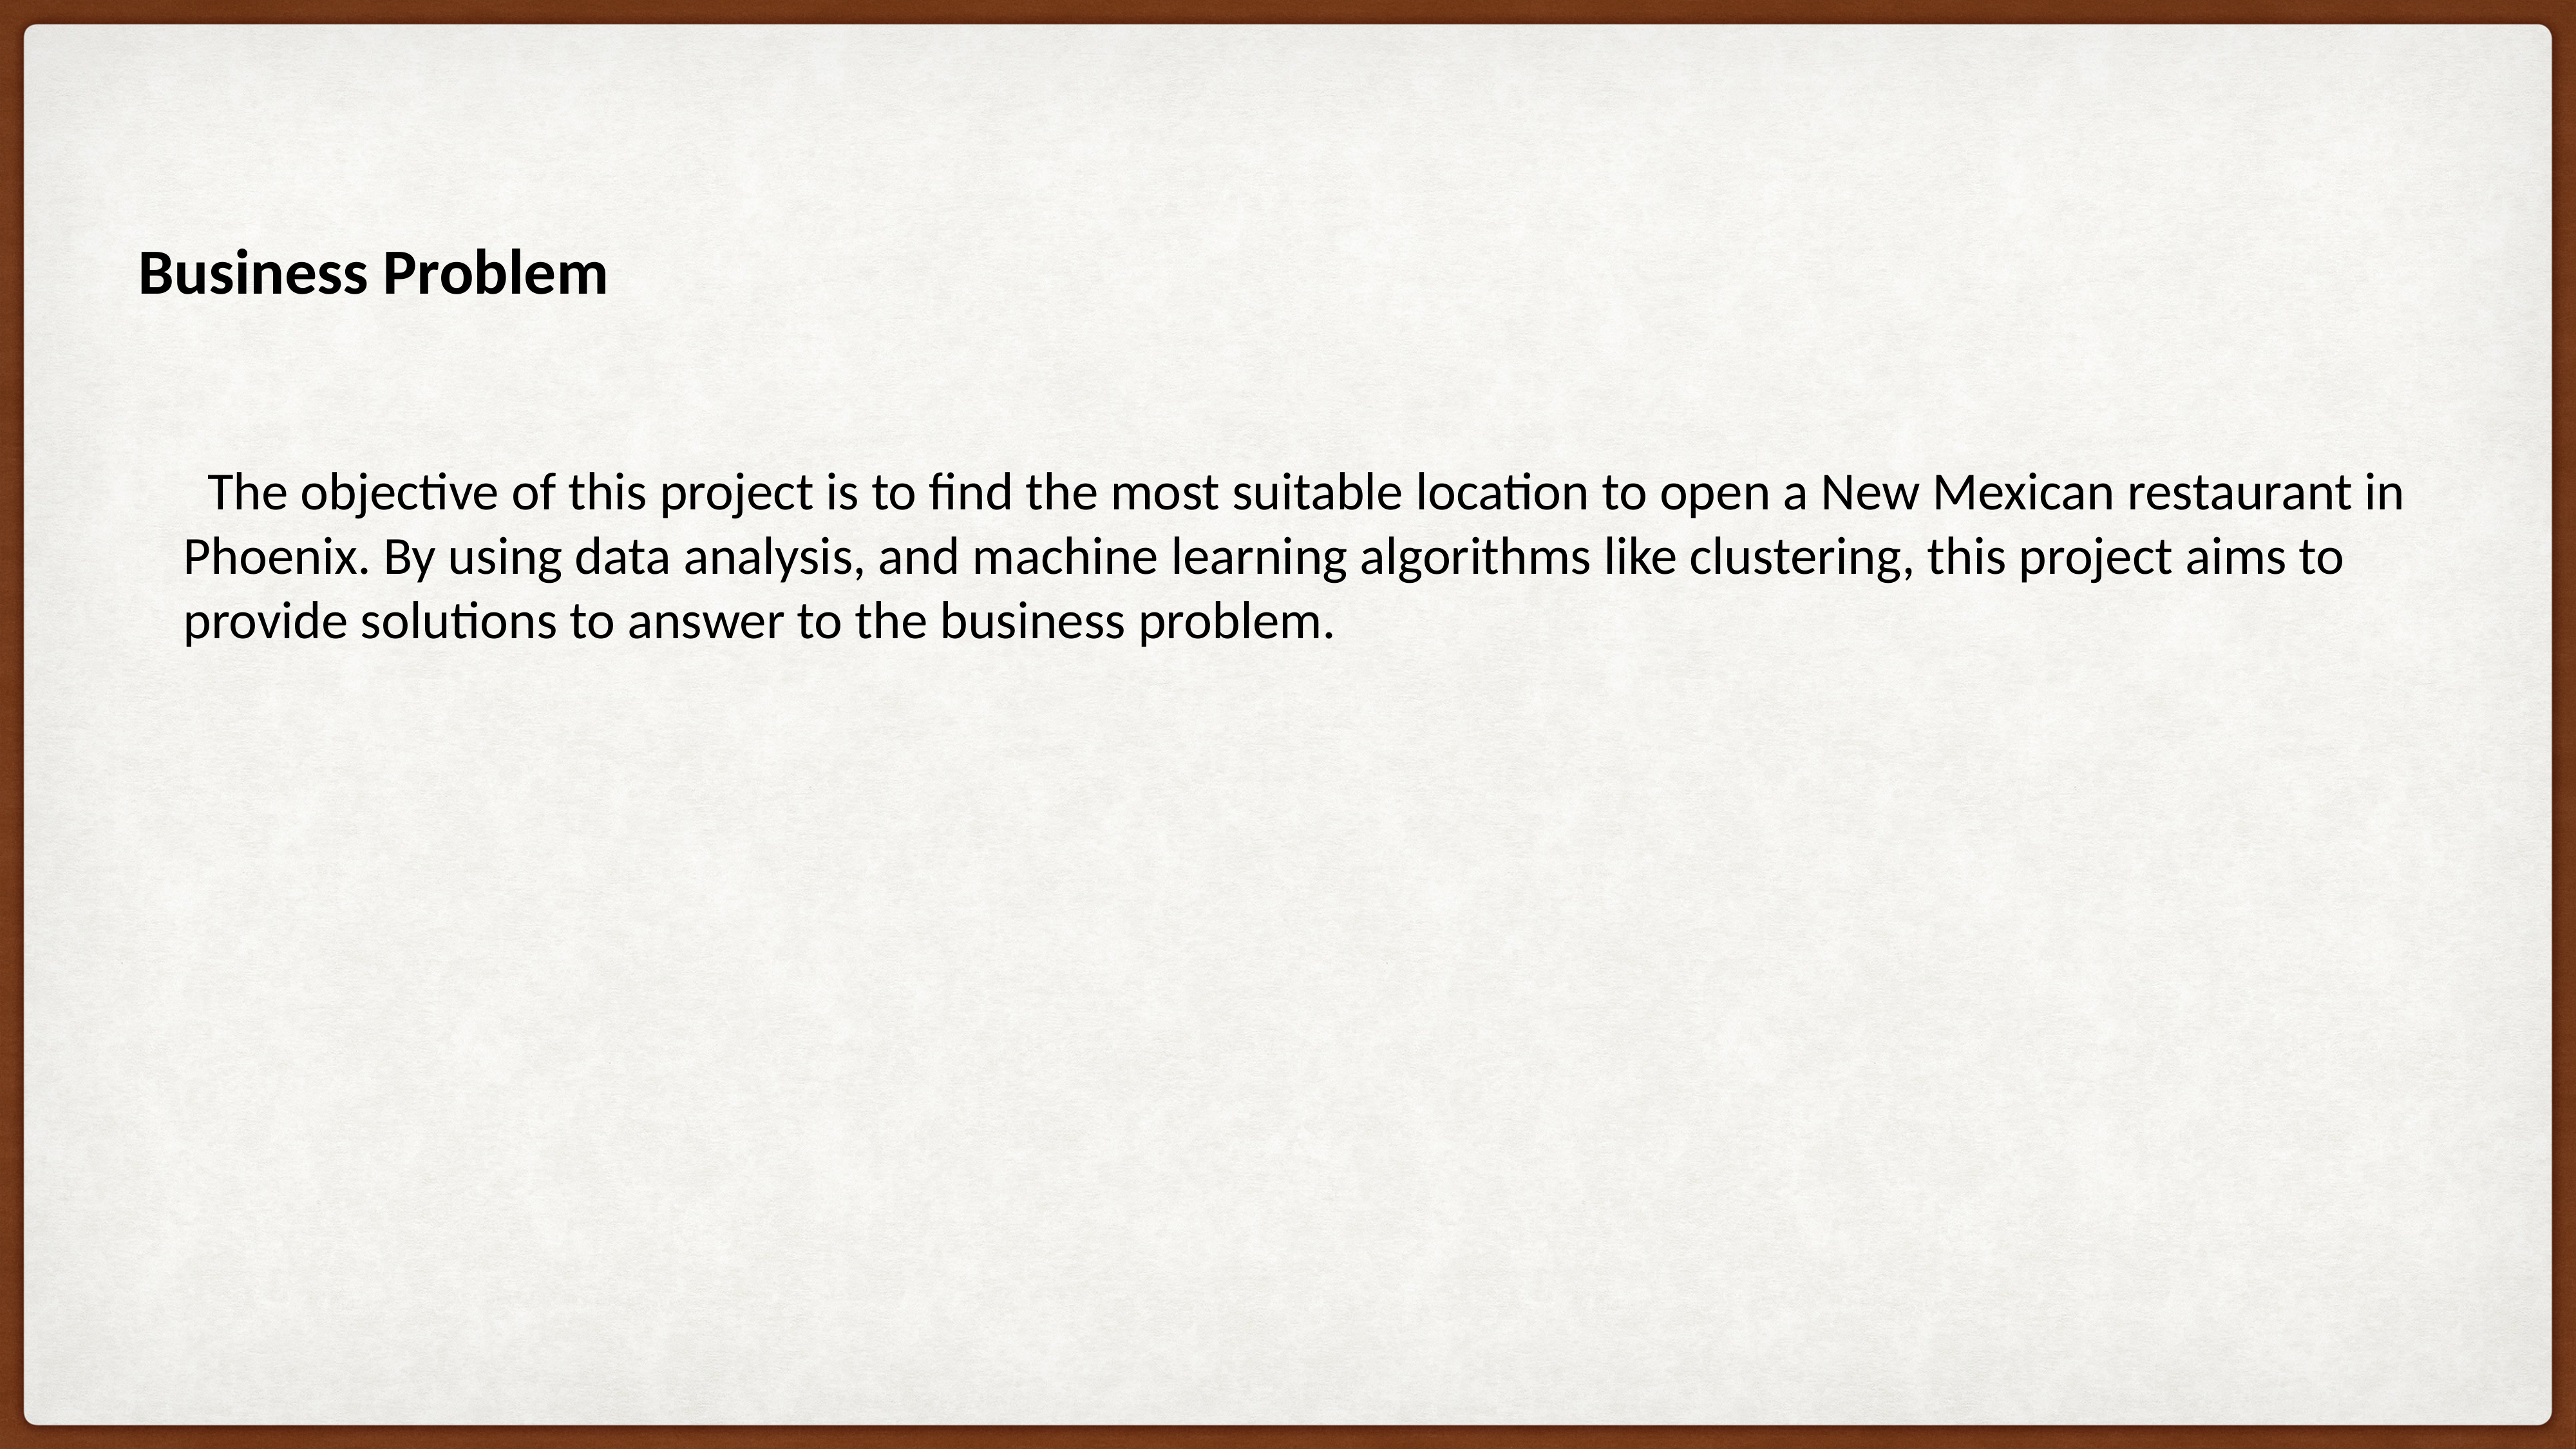

# Business Problem

  The objective of this project is to find the most suitable location to open a New Mexican restaurant in Phoenix. By using data analysis, and machine learning algorithms like clustering, this project aims to provide solutions to answer to the business problem.
2